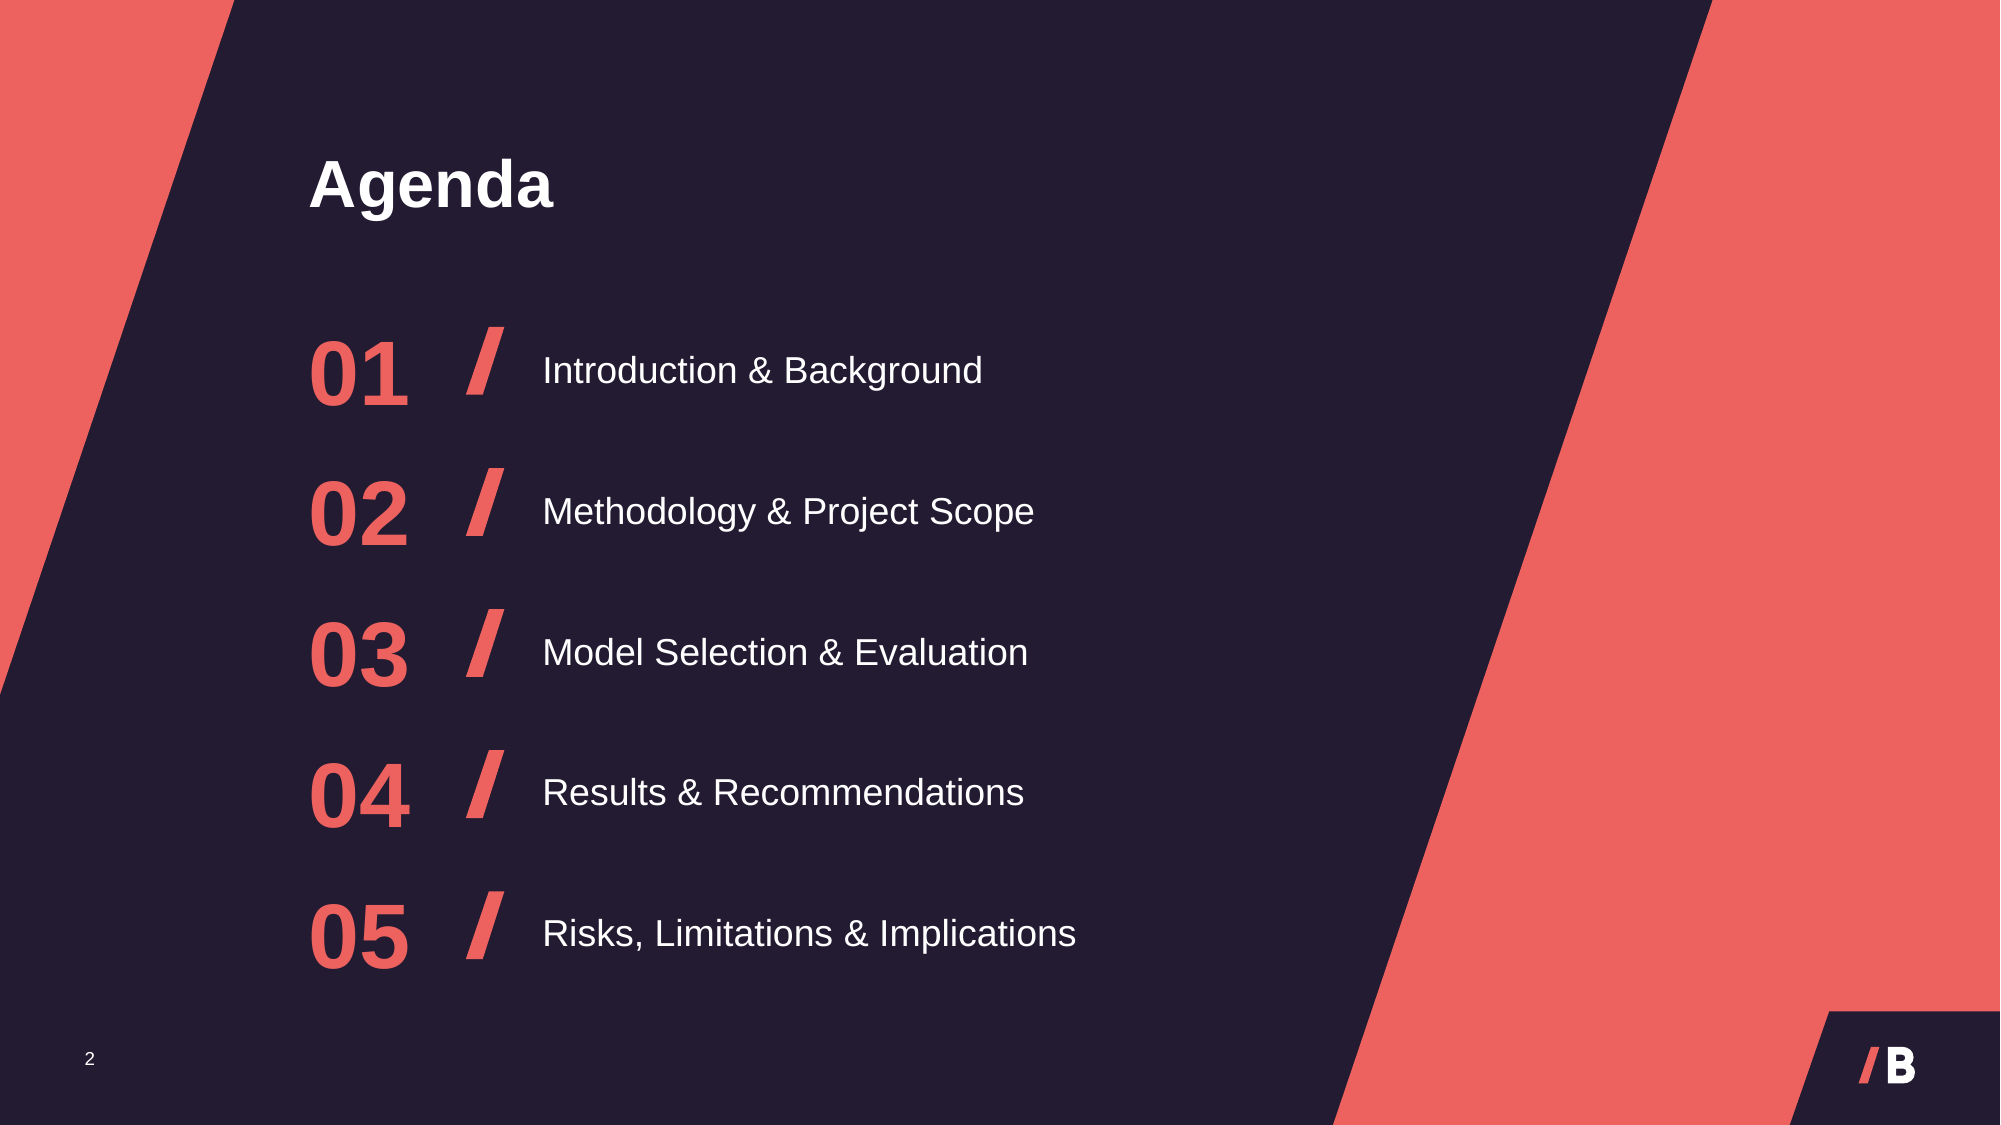

# Agenda
01
Introduction & Background

02
Methodology & Project Scope

03
Model Selection & Evaluation

04
Results & Recommendations

05
Risks, Limitations & Implications

2